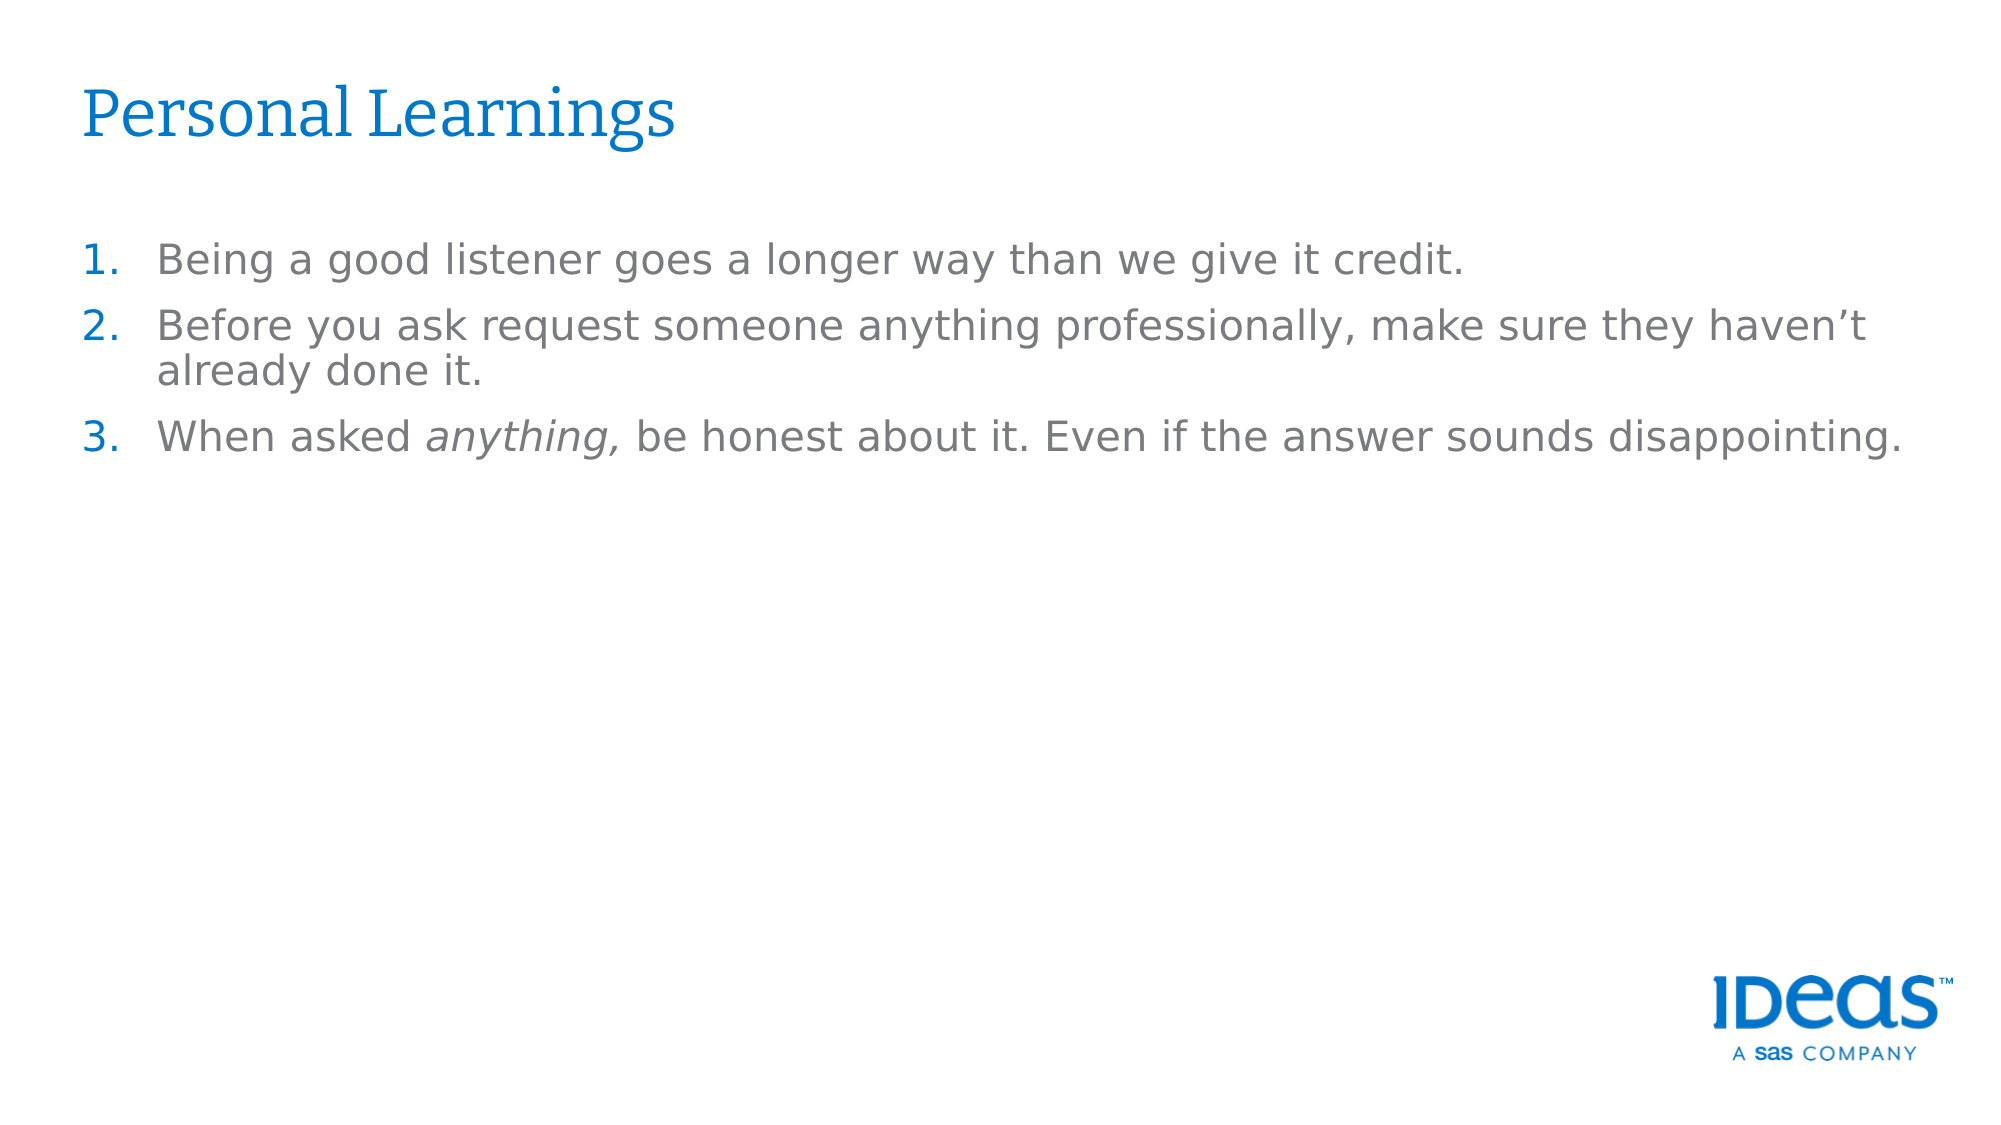

# Personal Learnings
Being a good listener goes a longer way than we give it credit.
Before you ask request someone anything professionally, make sure they haven’t already done it.
When asked anything, be honest about it. Even if the answer sounds disappointing.